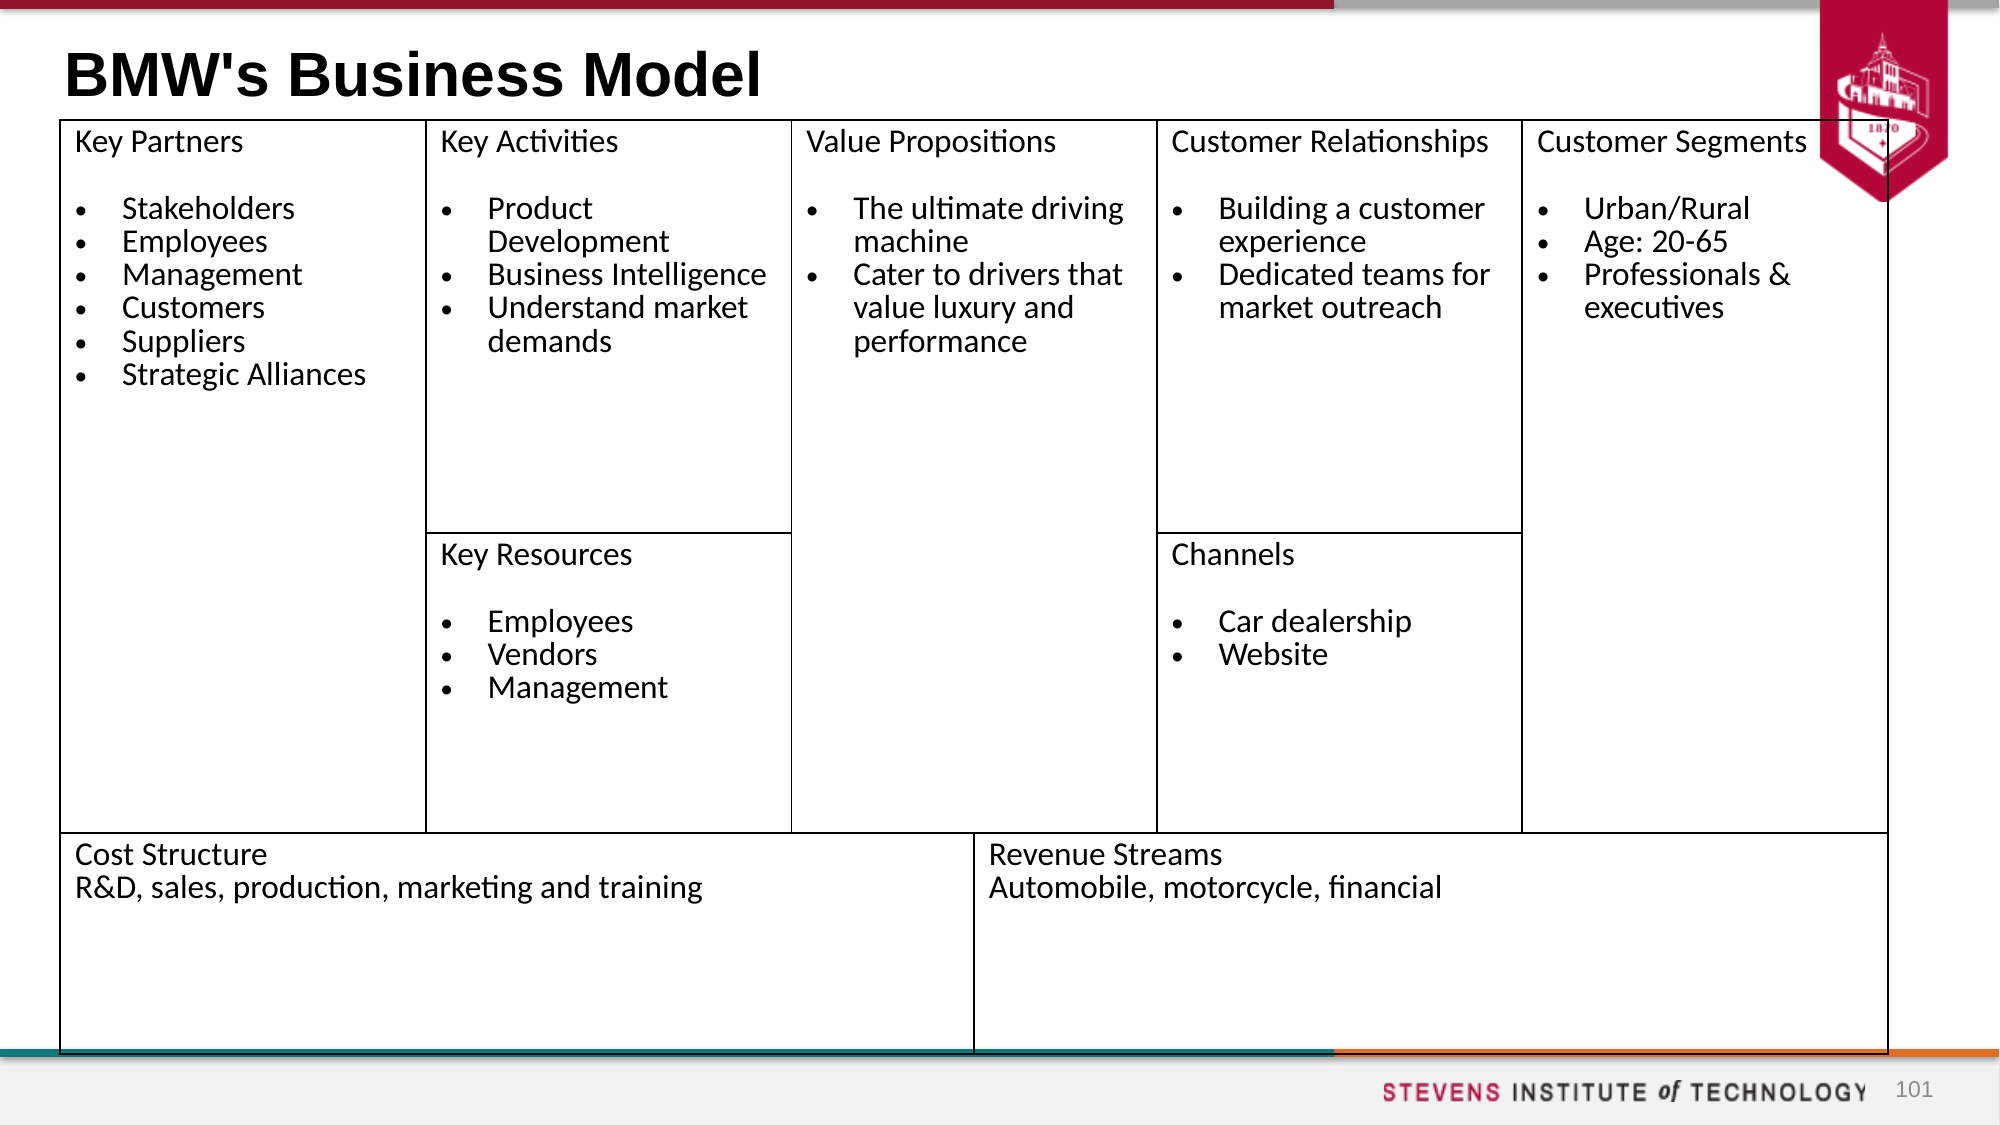

# BMW's Business Model
| Key Partners Stakeholders Employees Management Customers Suppliers Strategic Alliances | Key Activities Product Development Business Intelligence Understand market demands | Value Propositions The ultimate driving machine Cater to drivers that value luxury and performance |  | Customer Relationships Building a customer experience Dedicated teams for market outreach | Customer Segments Urban/Rural Age: 20-65 Professionals & executives |
| --- | --- | --- | --- | --- | --- |
|  | Key Resources Employees Vendors Management |  |  | Channels Car dealership Website |  |
| Cost Structure R&D, sales, production, marketing and training |  |  | Revenue Streams Automobile, motorcycle, financial |  |  |
101